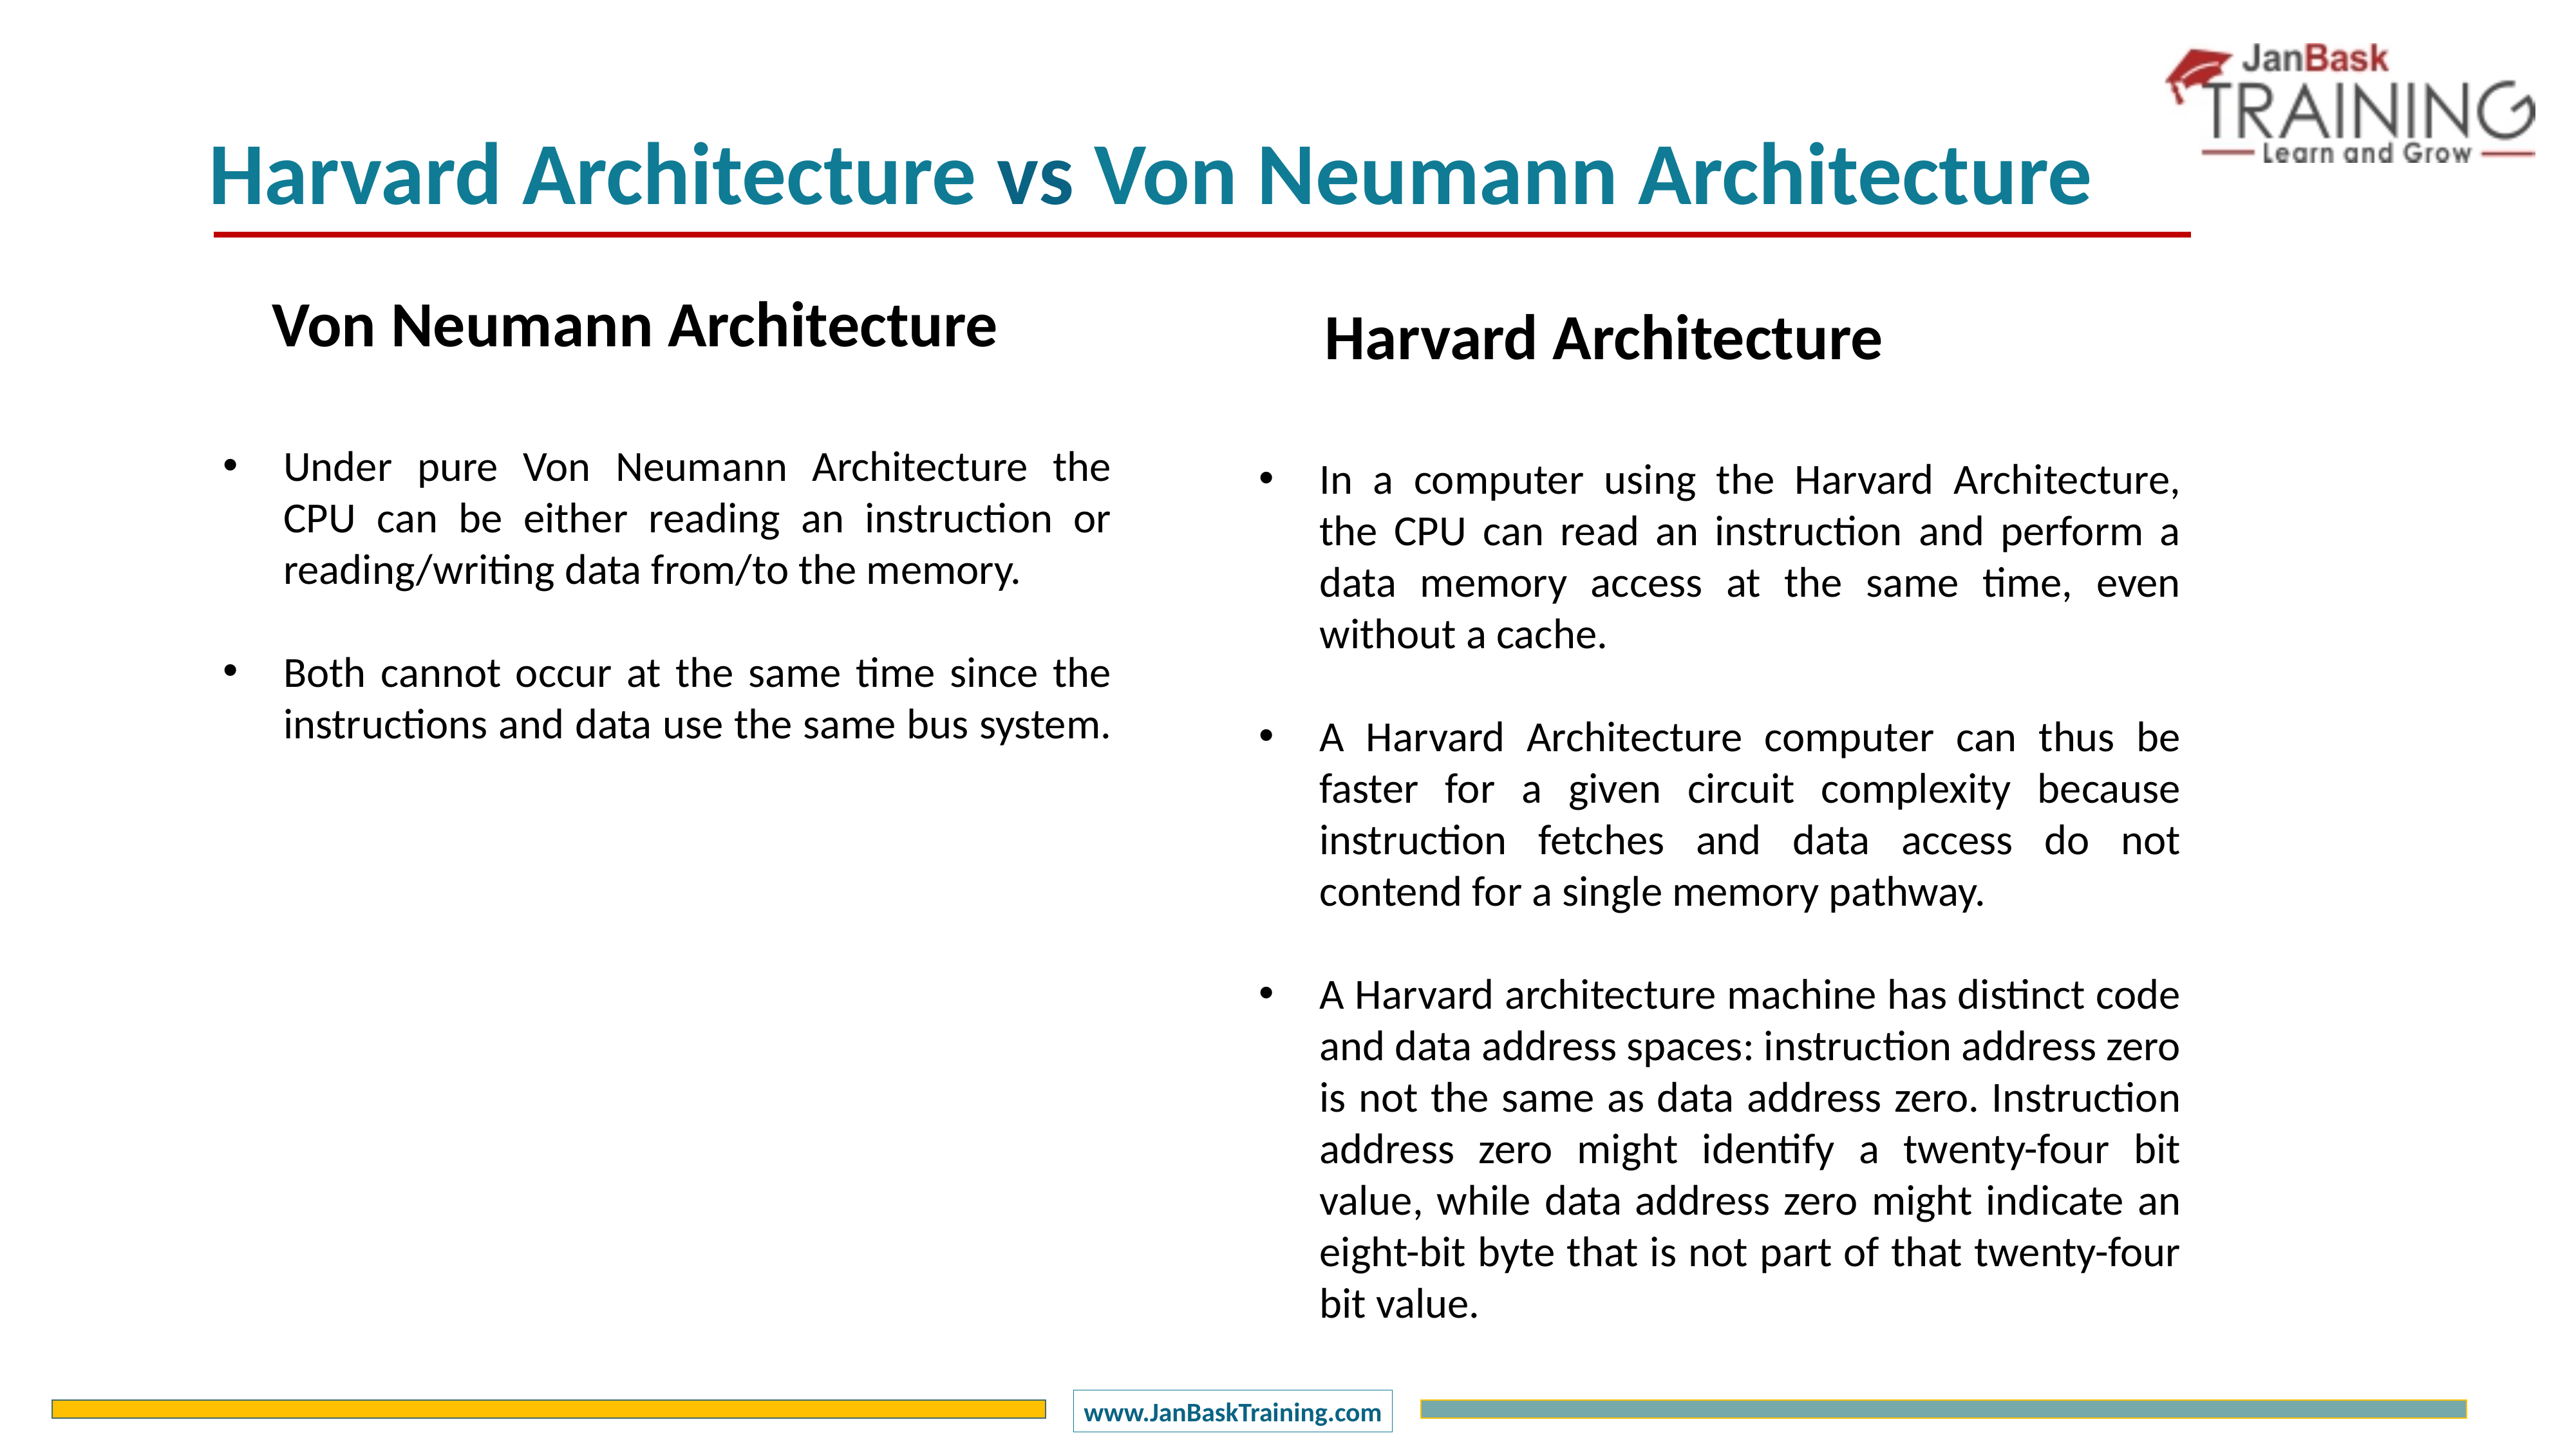

Harvard Architecture vs Von Neumann Architecture
   Von Neumann Architecture

Under pure Von Neumann Architecture the CPU can be either reading an instruction or reading/writing data from/to the memory.

Both cannot occur at the same time since the instructions and data use the same bus system.
    Harvard Architecture

In a computer using the Harvard Architecture, the CPU can read an instruction and perform a data memory access at the same time, even without a cache.

A Harvard Architecture computer can thus be faster for a given circuit complexity because instruction fetches and data access do not contend for a single memory pathway.

A Harvard architecture machine has distinct code and data address spaces: instruction address zero is not the same as data address zero. Instruction address zero might identify a twenty-four bit value, while data address zero might indicate an eight-bit byte that is not part of that twenty-four bit value.